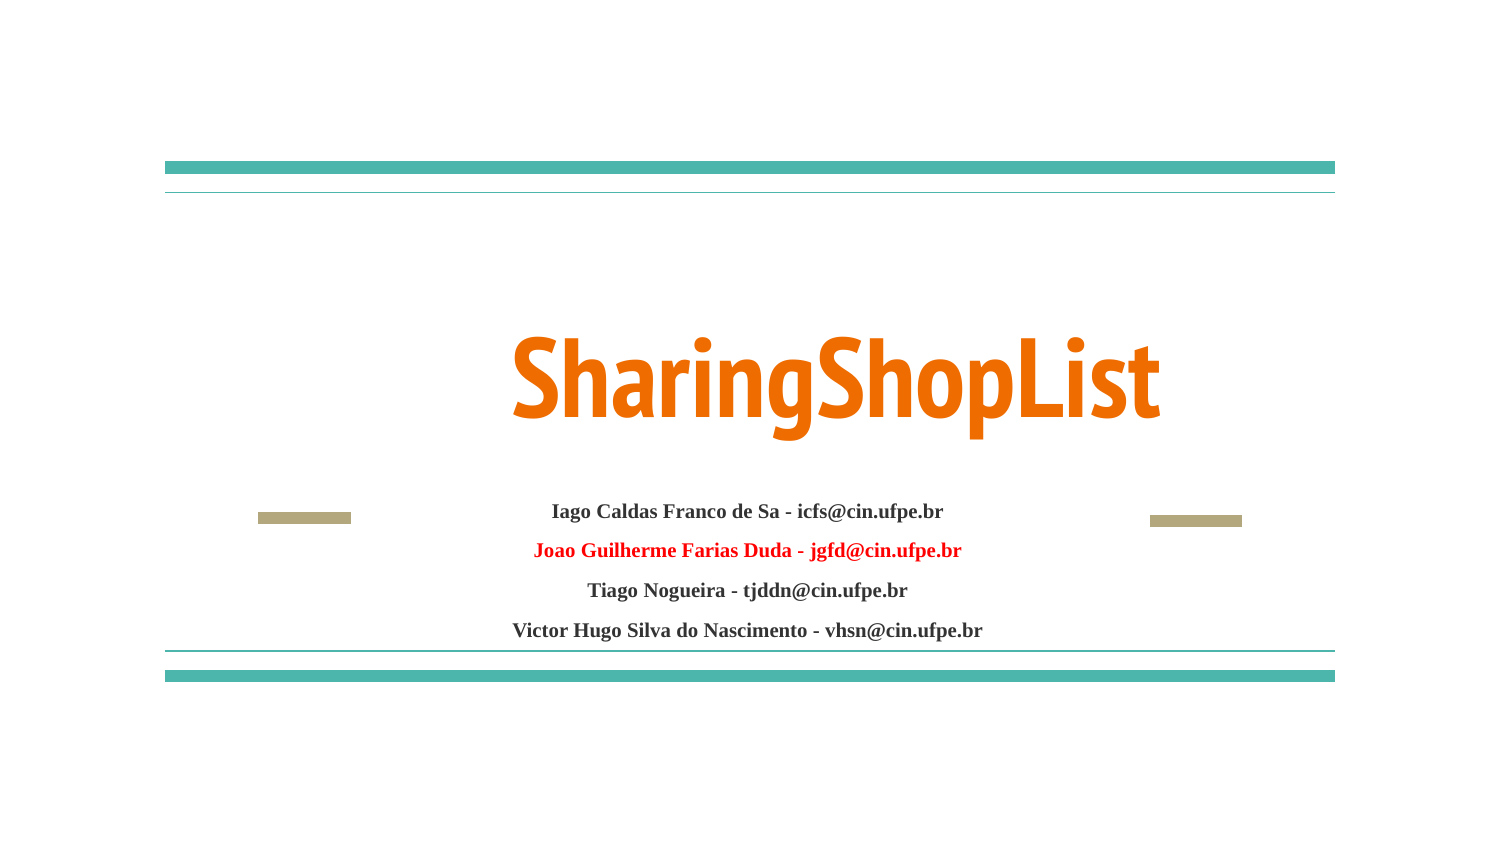

# SharingShopList
Iago Caldas Franco de Sa - icfs@cin.ufpe.br
Joao Guilherme Farias Duda - jgfd@cin.ufpe.br
Tiago Nogueira - tjddn@cin.ufpe.br
Victor Hugo Silva do Nascimento - vhsn@cin.ufpe.br